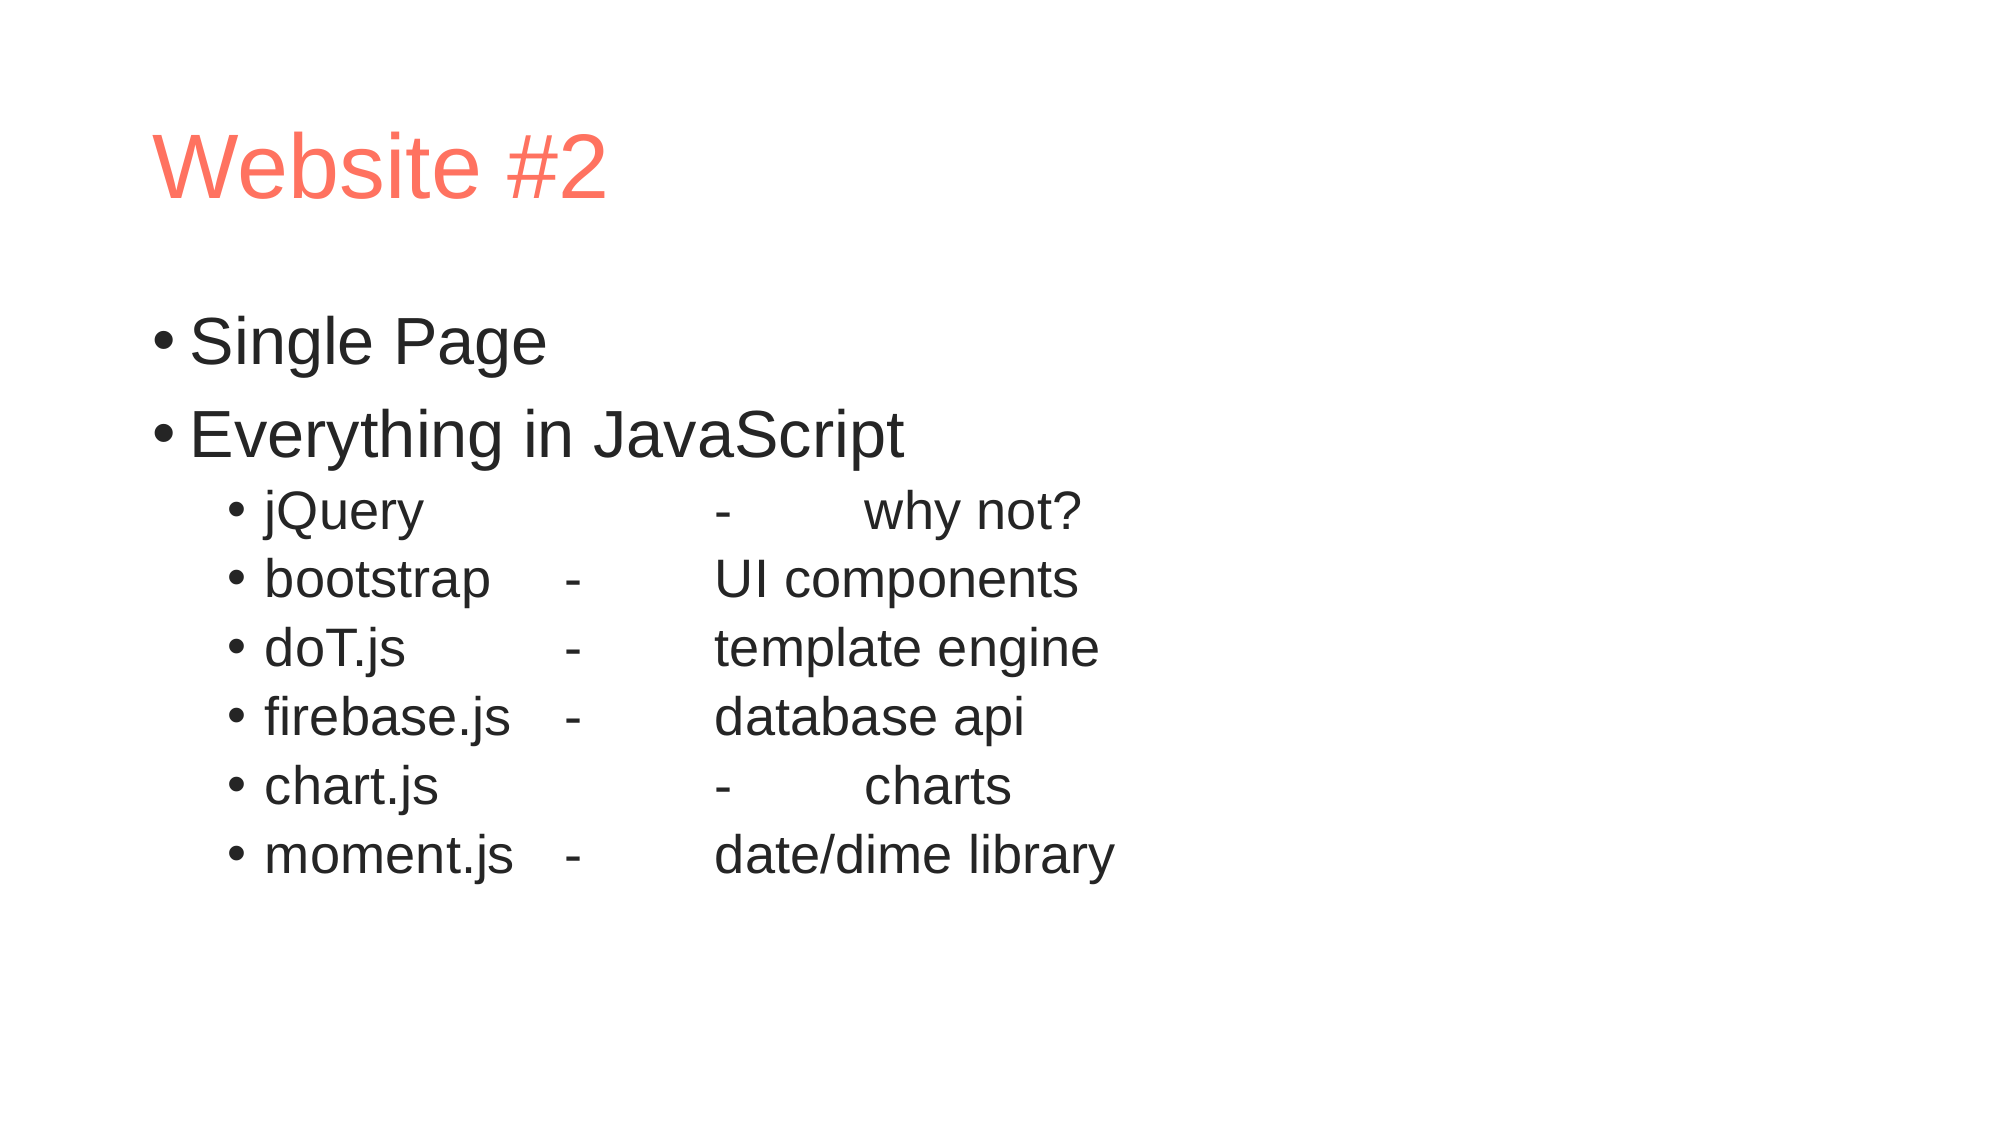

# Website #2
Single Page
Everything in JavaScript
jQuery		-	why not?
bootstrap	-	UI components
doT.js		-	template engine
firebase.js	-	database api
chart.js		-	charts
moment.js	-	date/dime library